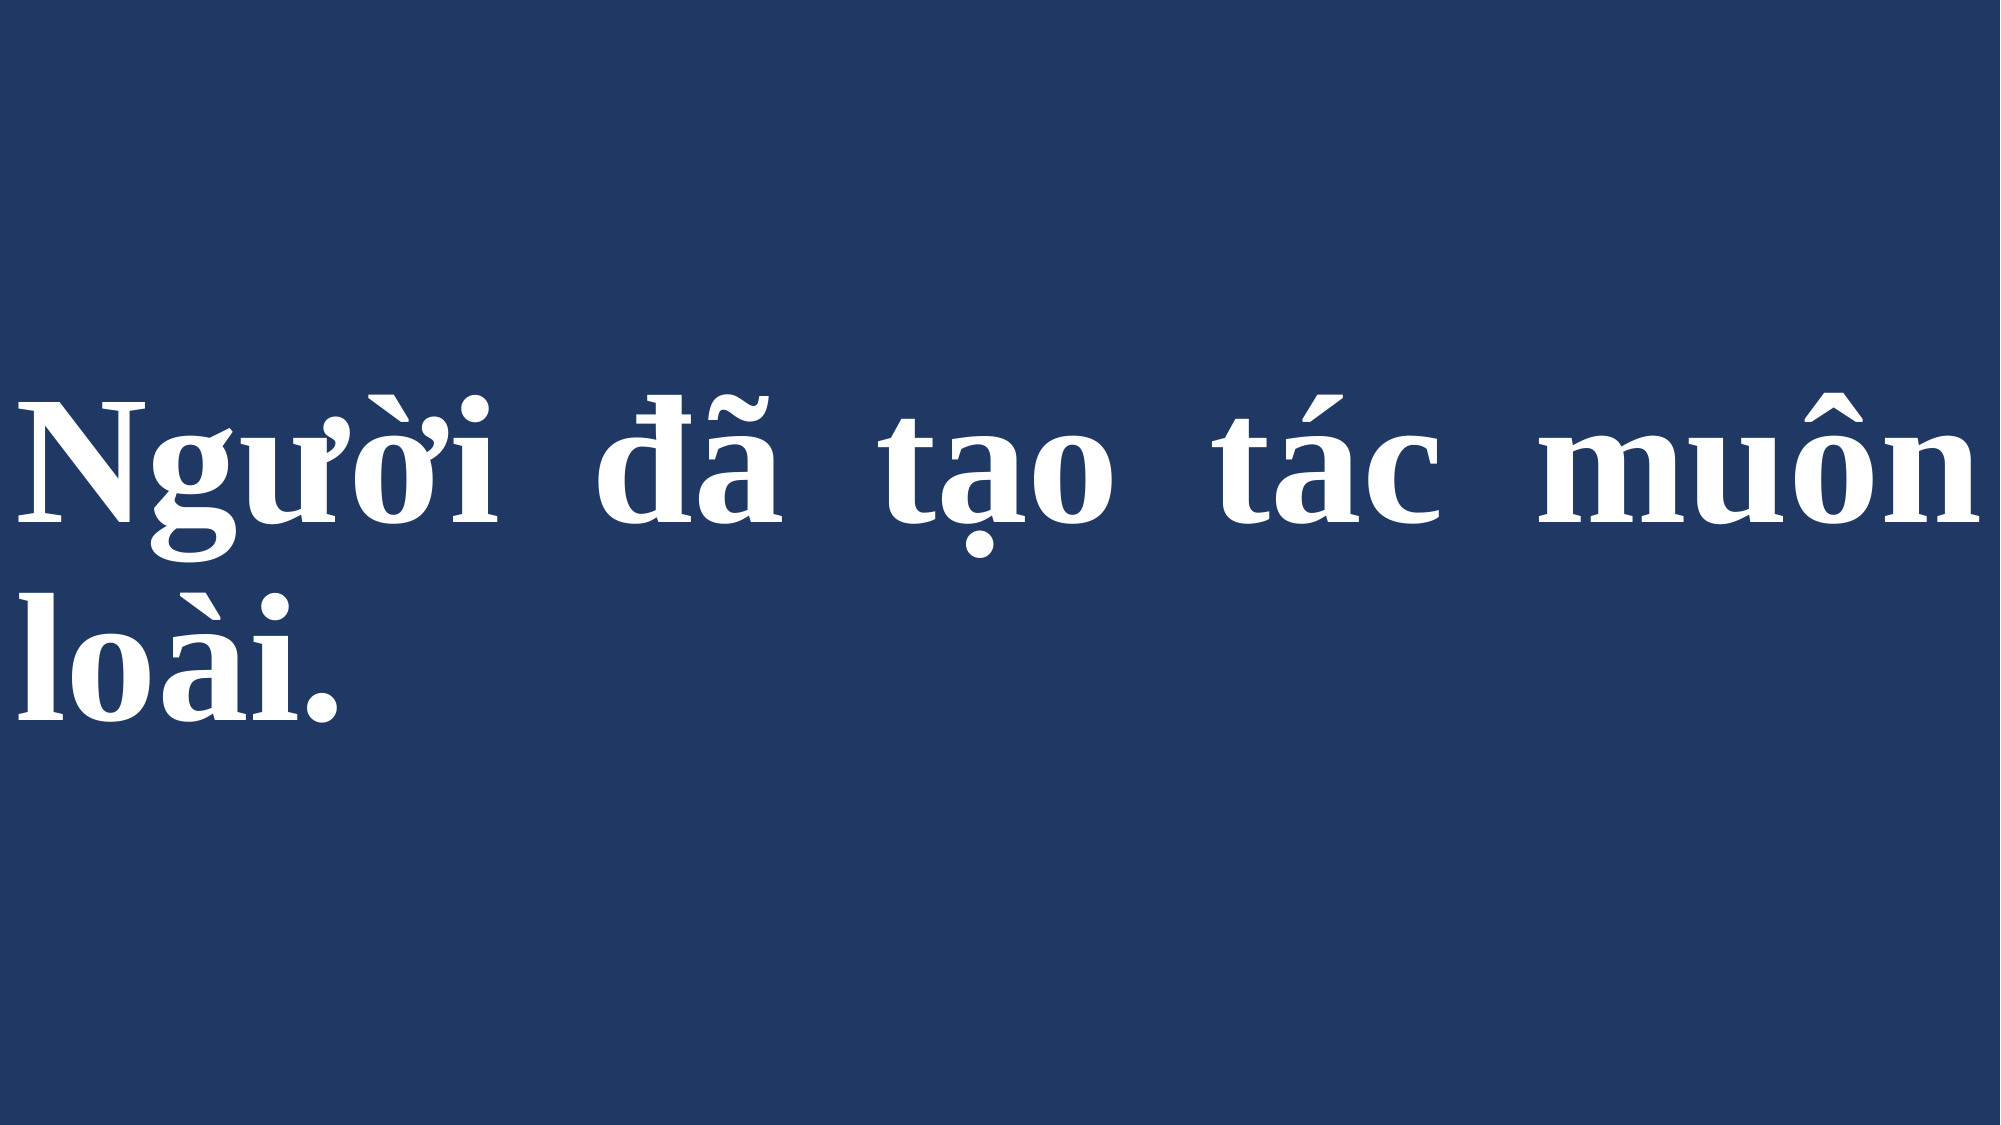

# Người đã tạo tác muôn loài.